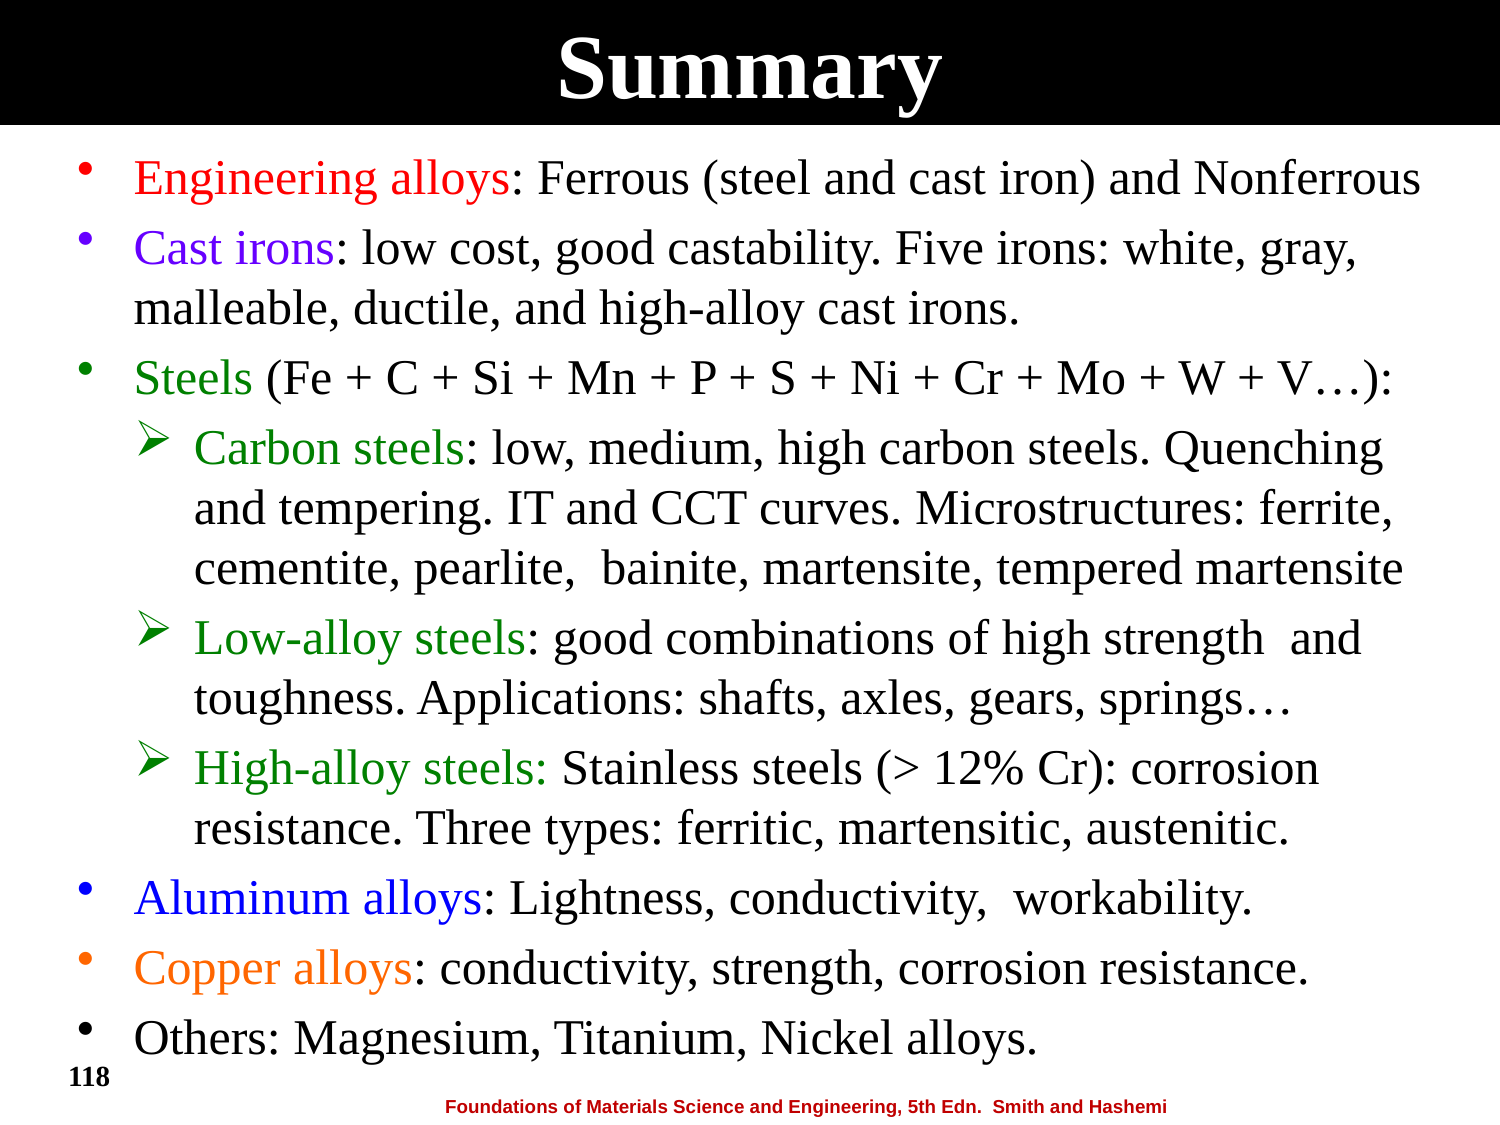

Summary
Engineering alloys: Ferrous (steel and cast iron) and Nonferrous
Cast irons: low cost, good castability. Five irons: white, gray, malleable, ductile, and high-alloy cast irons.
Steels (Fe + C + Si + Mn + P + S + Ni + Cr + Mo + W + V…):
Carbon steels: low, medium, high carbon steels. Quenching and tempering. IT and CCT curves. Microstructures: ferrite, cementite, pearlite,  bainite, martensite, tempered martensite
Low-alloy steels: good combinations of high strength  and toughness. Applications: shafts, axles, gears, springs…
High-alloy steels: Stainless steels (> 12% Cr): corrosion resistance. Three types: ferritic, martensitic, austenitic.
Aluminum alloys: Lightness, conductivity,  workability.
Copper alloys: conductivity, strength, corrosion resistance.
Others: Magnesium, Titanium, Nickel alloys.
118